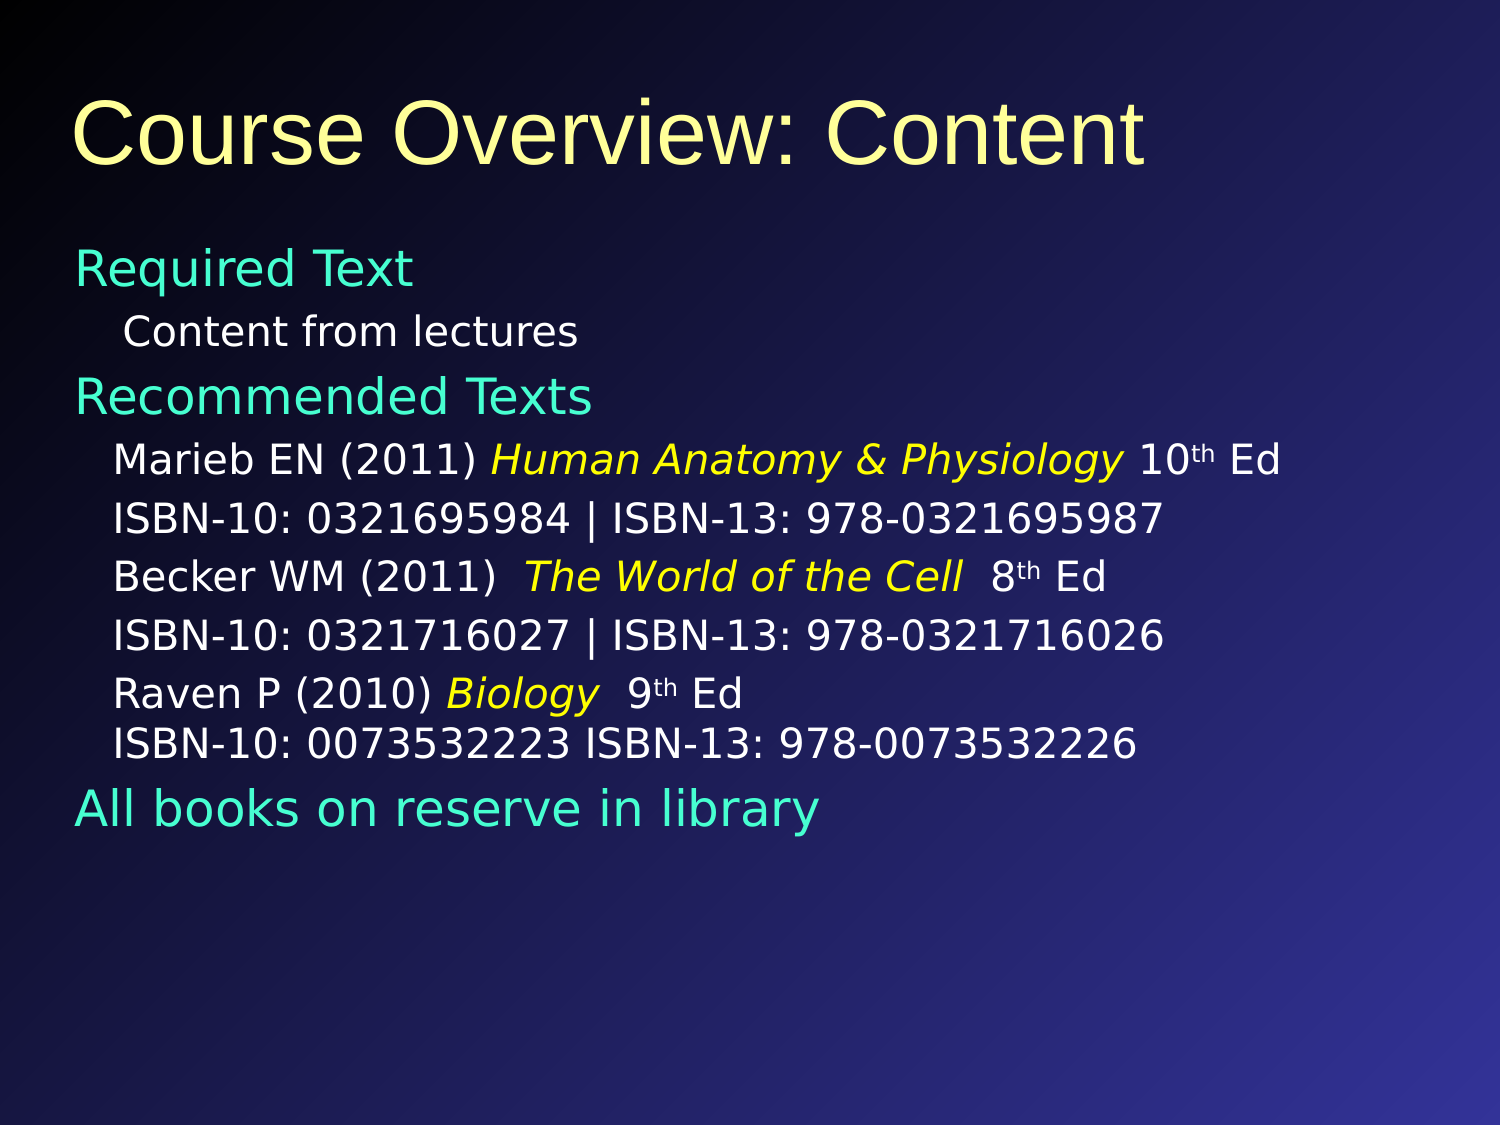

# Course Overview: Content
Required Text
Content from lectures
Recommended Texts
Marieb EN (2011) Human Anatomy & Physiology 10th Ed
ISBN-10: 0321695984 | ISBN-13: 978-0321695987
Becker WM (2011)  The World of the Cell  8th Ed
ISBN-10: 0321716027 | ISBN-13: 978-0321716026
Raven P (2010) Biology  9th Ed
ISBN-10: 0073532223 ISBN-13: 978-0073532226
All books on reserve in library